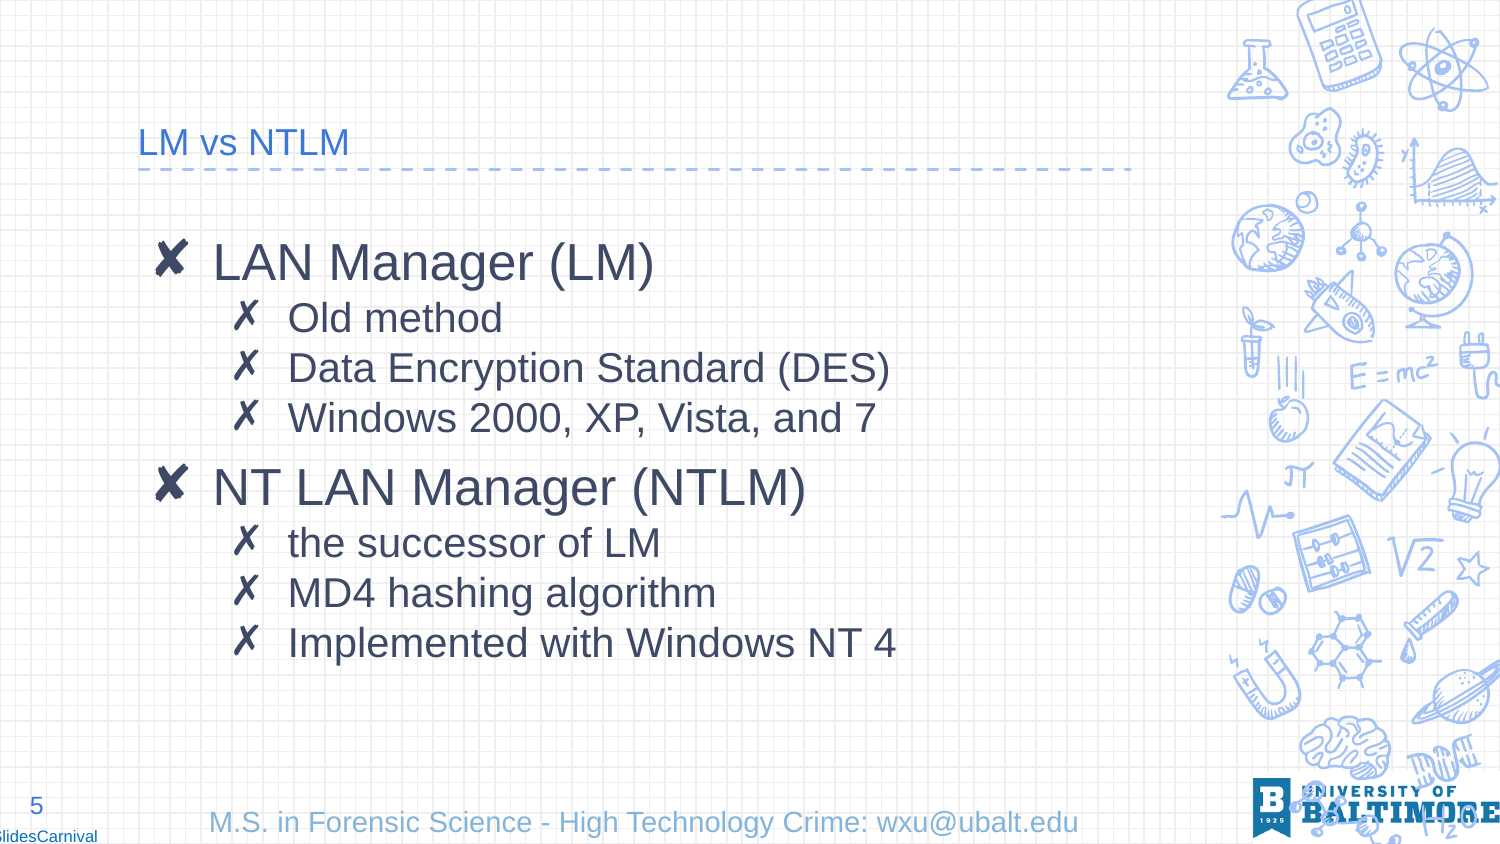

# LM vs NTLM
LAN Manager (LM)
Old method
Data Encryption Standard (DES)
Windows 2000, XP, Vista, and 7
NT LAN Manager (NTLM)
the successor of LM
MD4 hashing algorithm
Implemented with Windows NT 4

5